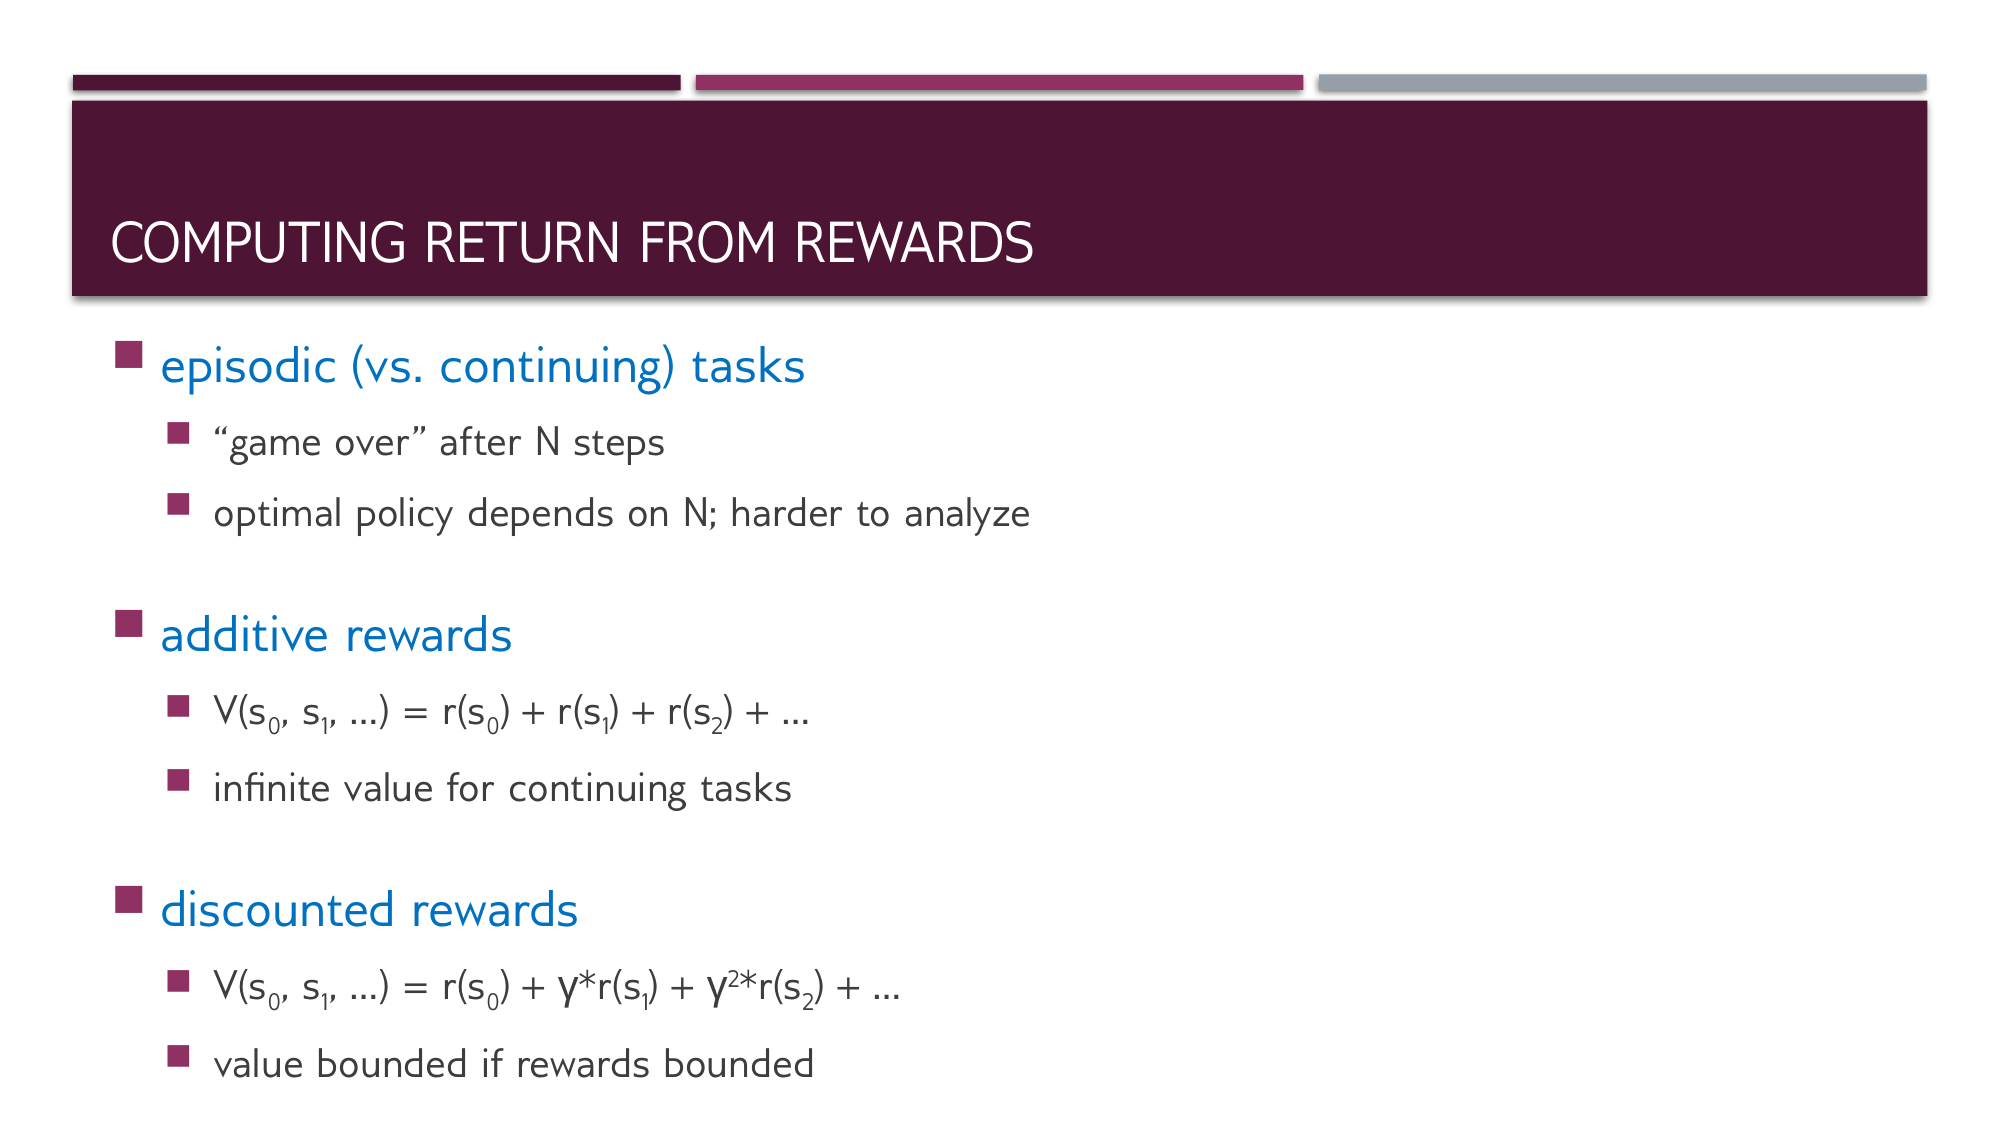

# Computing return from rewards
episodic (vs. continuing) tasks
“game over” after N steps
optimal policy depends on N; harder to analyze

additive rewards
V(s0, s1, …) = r(s0) + r(s1) + r(s2) + …
infinite value for continuing tasks

discounted rewards
V(s0, s1, …) = r(s0) + γ*r(s1) + γ2*r(s2) + …
value bounded if rewards bounded